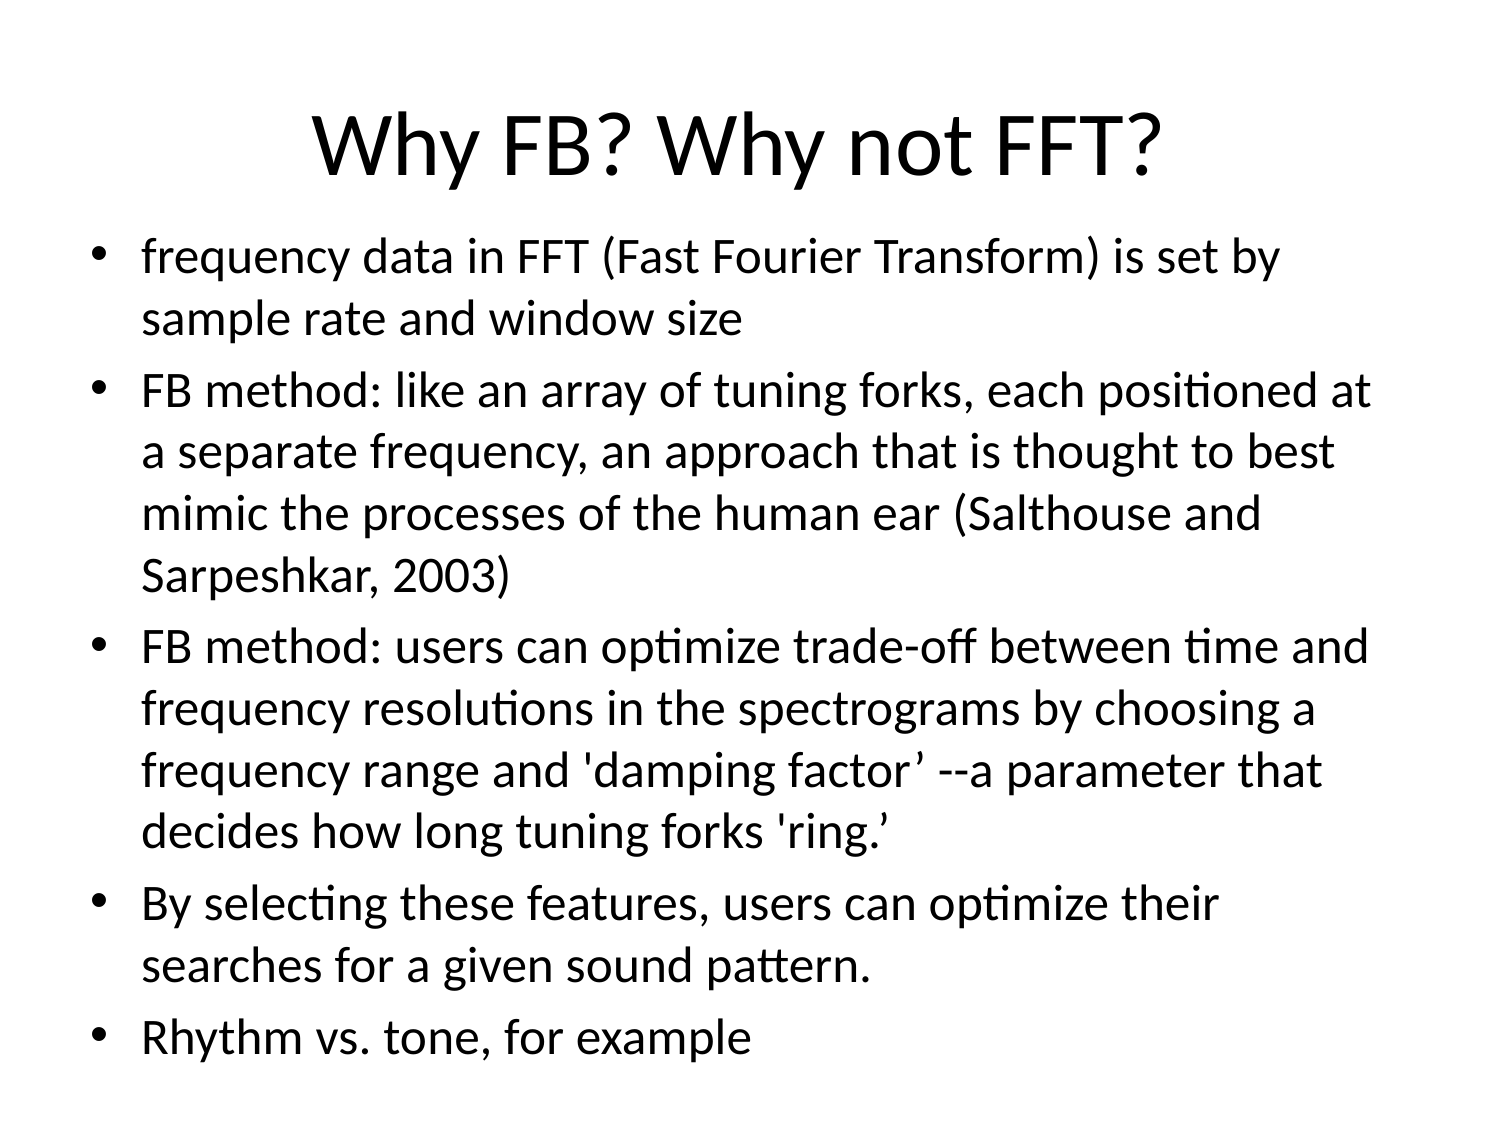

# Why FB? Why not FFT?
frequency data in FFT (Fast Fourier Transform) is set by sample rate and window size
FB method: like an array of tuning forks, each positioned at a separate frequency, an approach that is thought to best mimic the processes of the human ear (Salthouse and Sarpeshkar, 2003)
FB method: users can optimize trade-off between time and frequency resolutions in the spectrograms by choosing a frequency range and 'damping factor’ --a parameter that decides how long tuning forks 'ring.’
By selecting these features, users can optimize their searches for a given sound pattern.
Rhythm vs. tone, for example